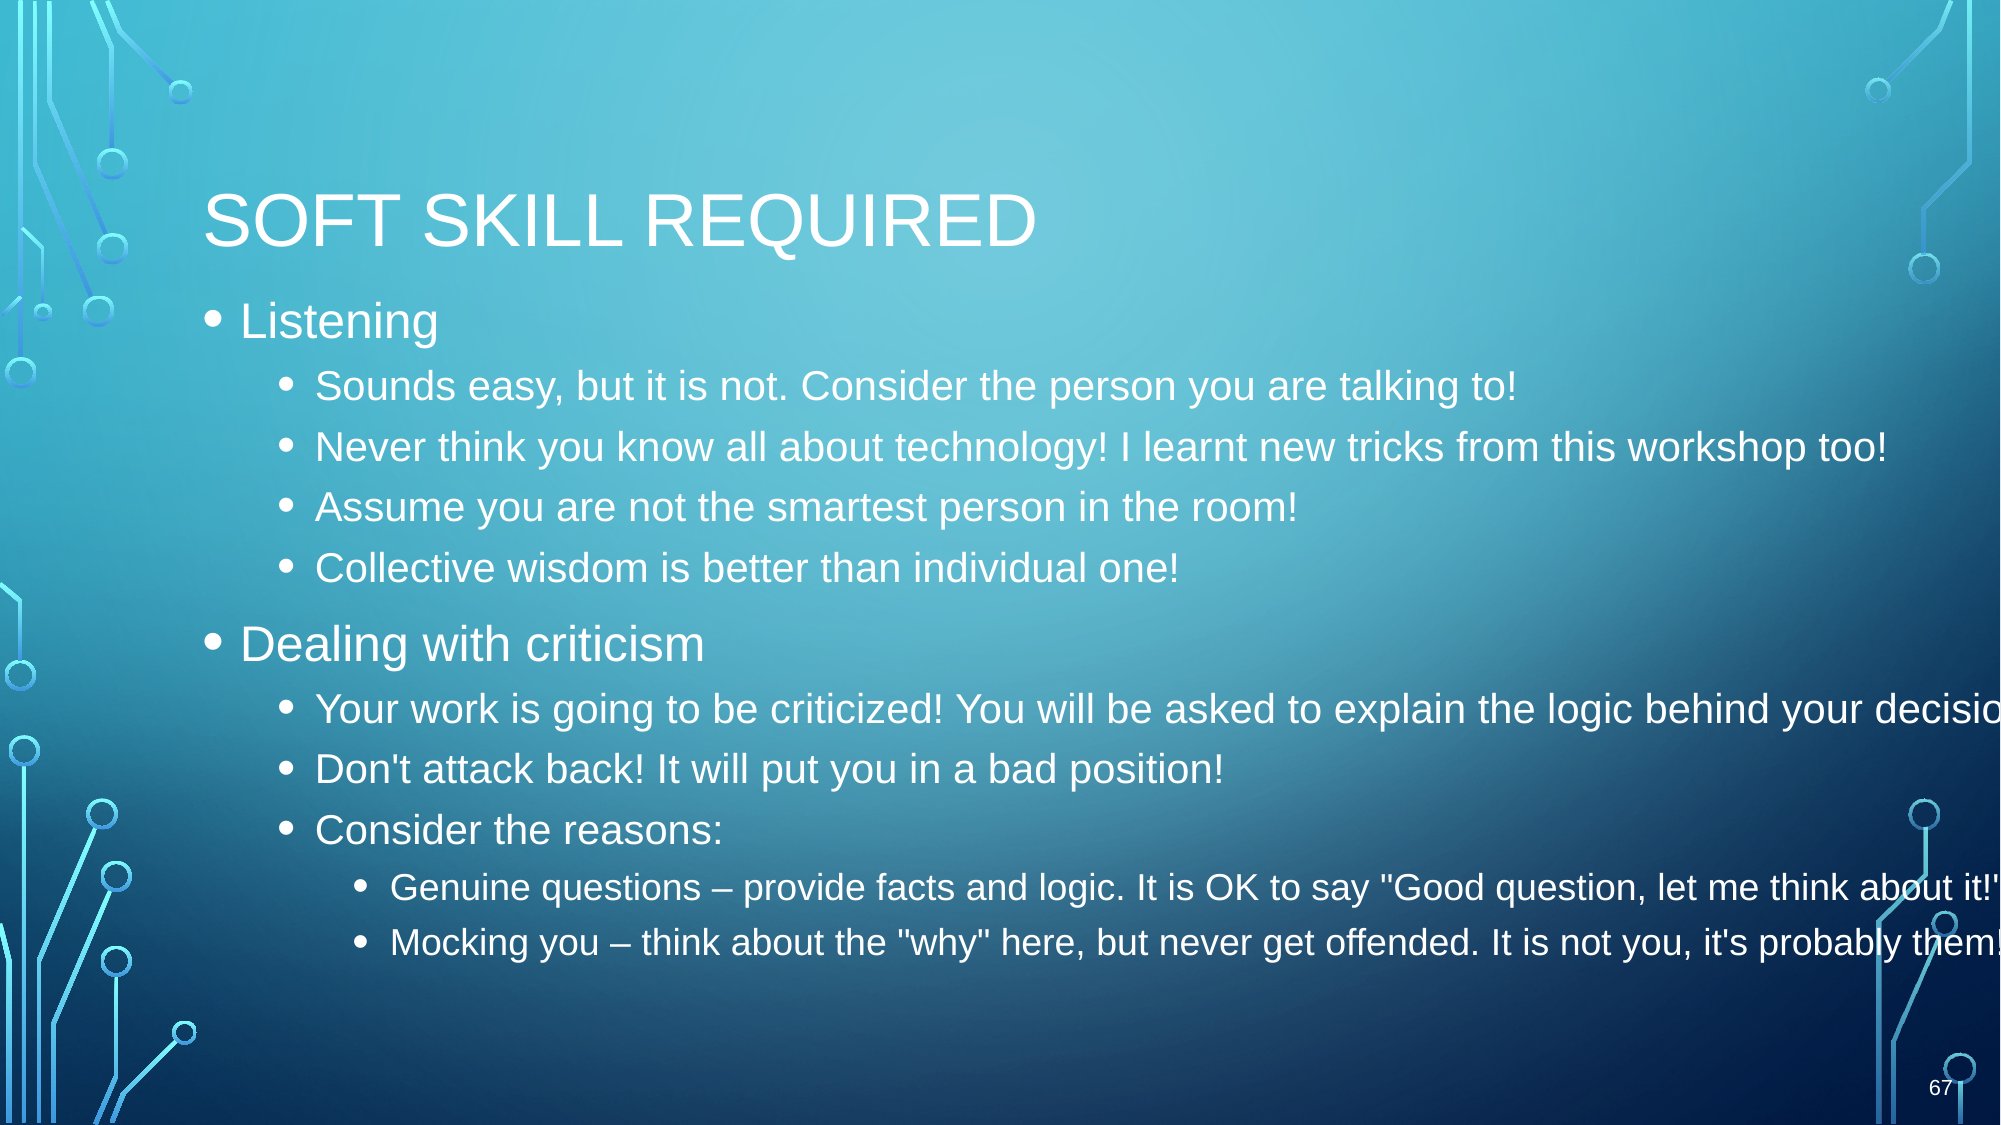

# Soft skill required
Listening
Sounds easy, but it is not. Consider the person you are talking to!
Never think you know all about technology! I learnt new tricks from this workshop too!
Assume you are not the smartest person in the room!
Collective wisdom is better than individual one!
Dealing with criticism
Your work is going to be criticized! You will be asked to explain the logic behind your decisions!
Don't attack back! It will put you in a bad position!
Consider the reasons:
Genuine questions – provide facts and logic. It is OK to say "Good question, let me think about it!"
Mocking you – think about the "why" here, but never get offended. It is not you, it's probably them!

67